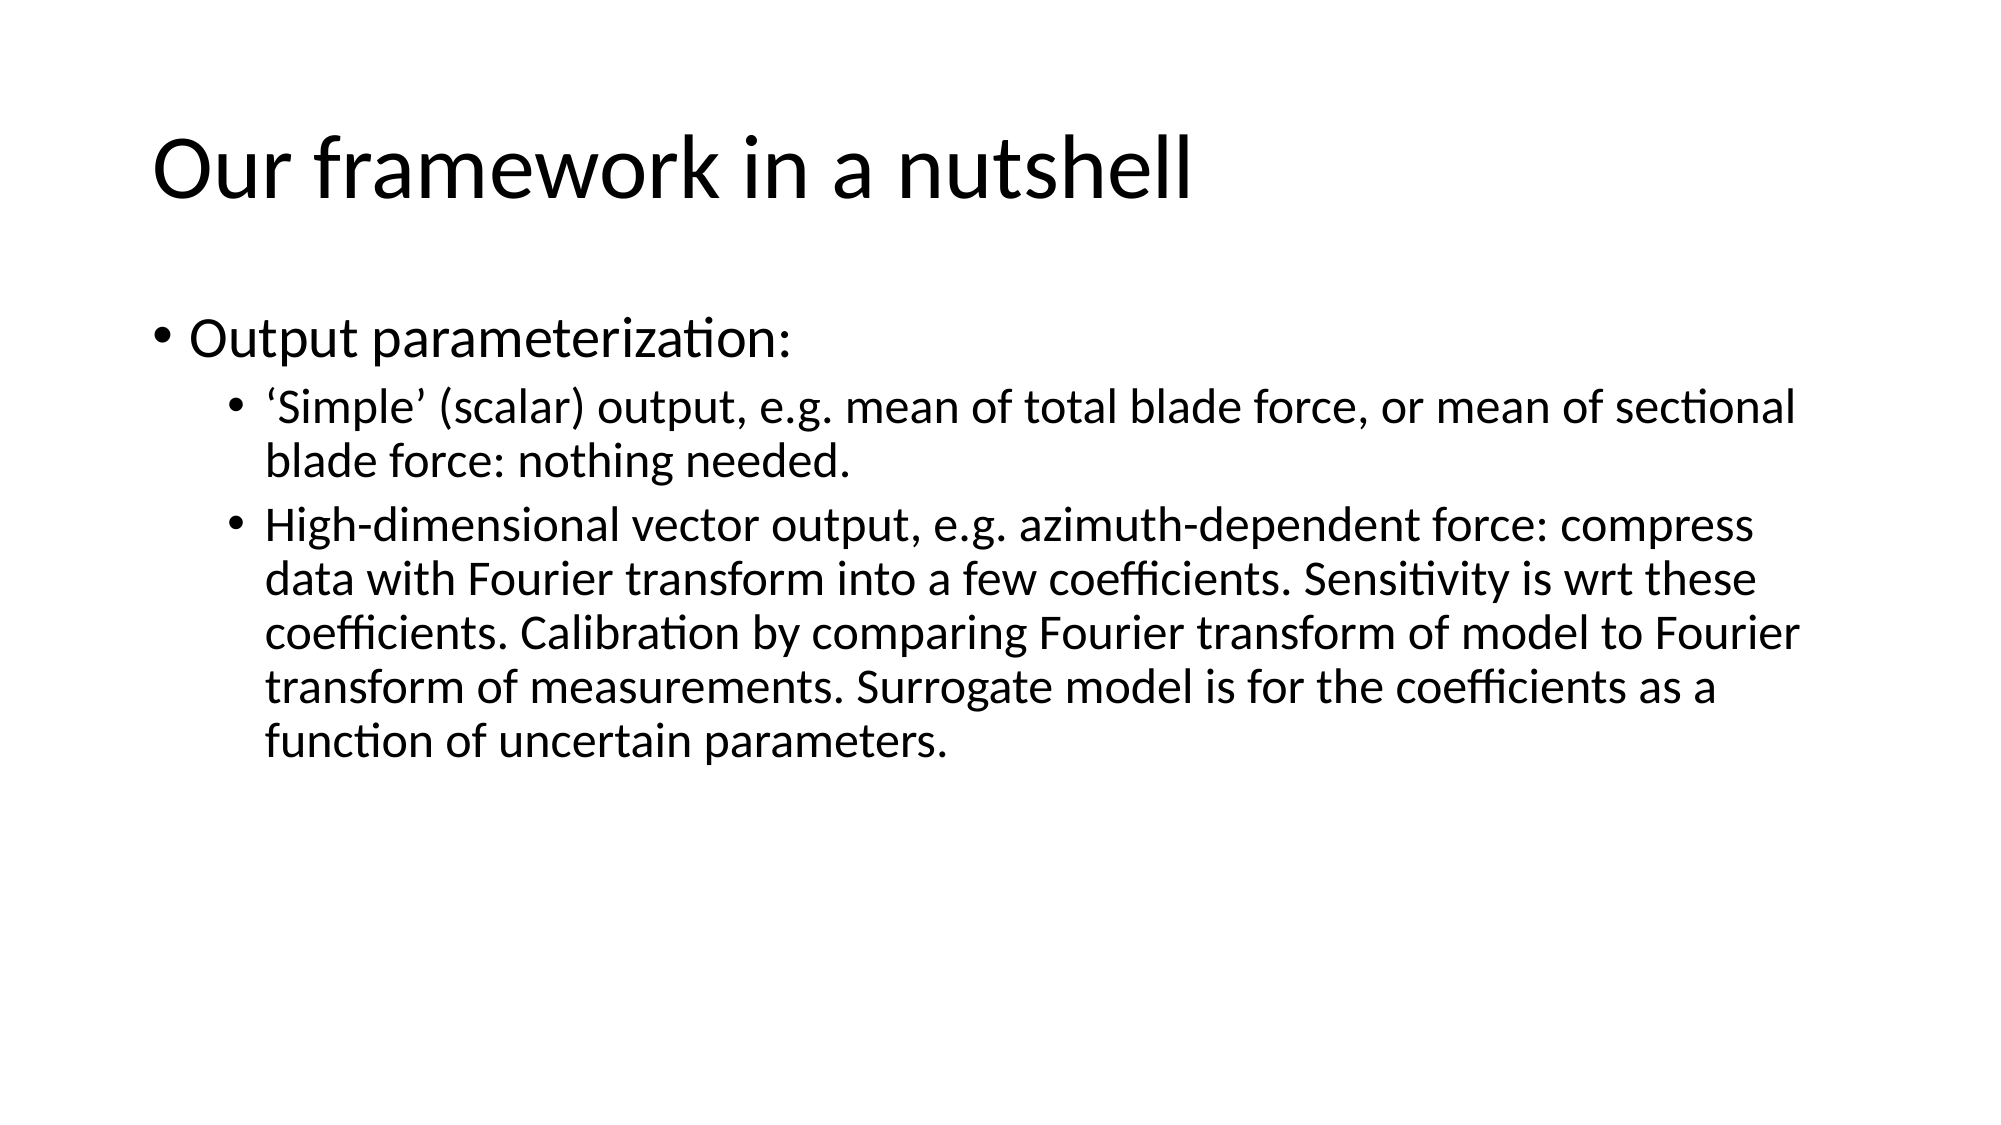

# Our framework in a nutshell
Output parameterization:
‘Simple’ (scalar) output, e.g. mean of total blade force, or mean of sectional blade force: nothing needed.
High-dimensional vector output, e.g. azimuth-dependent force: compress data with Fourier transform into a few coefficients. Sensitivity is wrt these coefficients. Calibration by comparing Fourier transform of model to Fourier transform of measurements. Surrogate model is for the coefficients as a function of uncertain parameters.